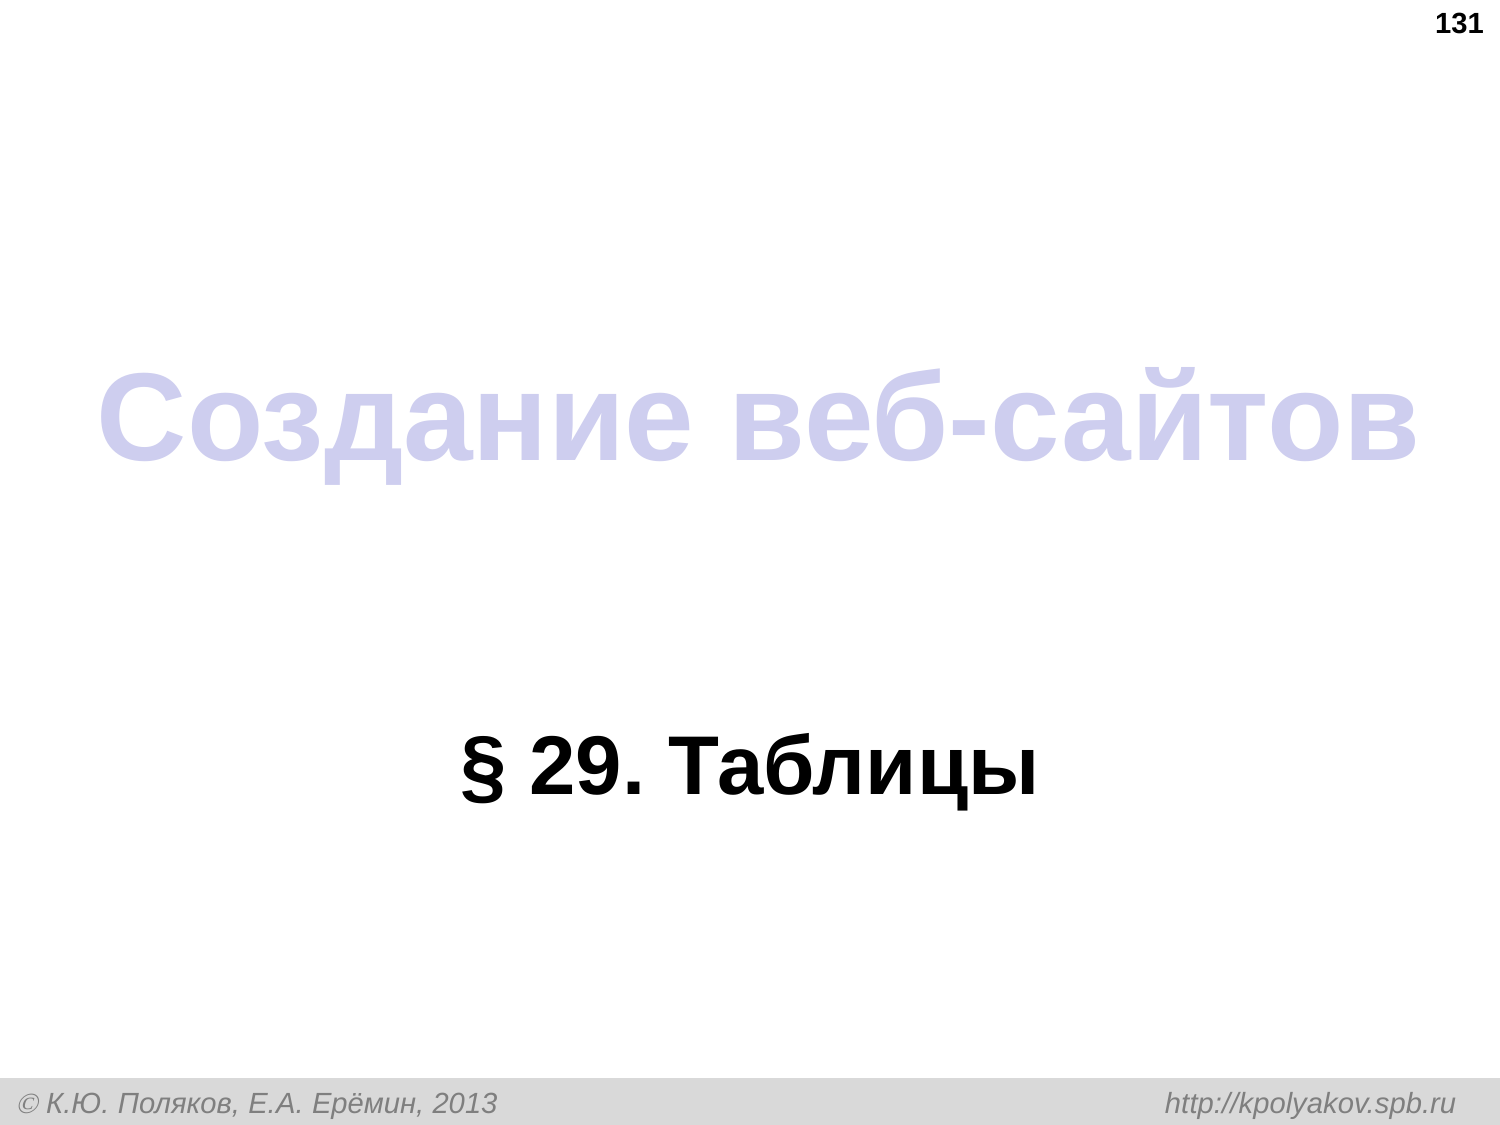

131
# Создание веб-сайтов
§ 29. Таблицы